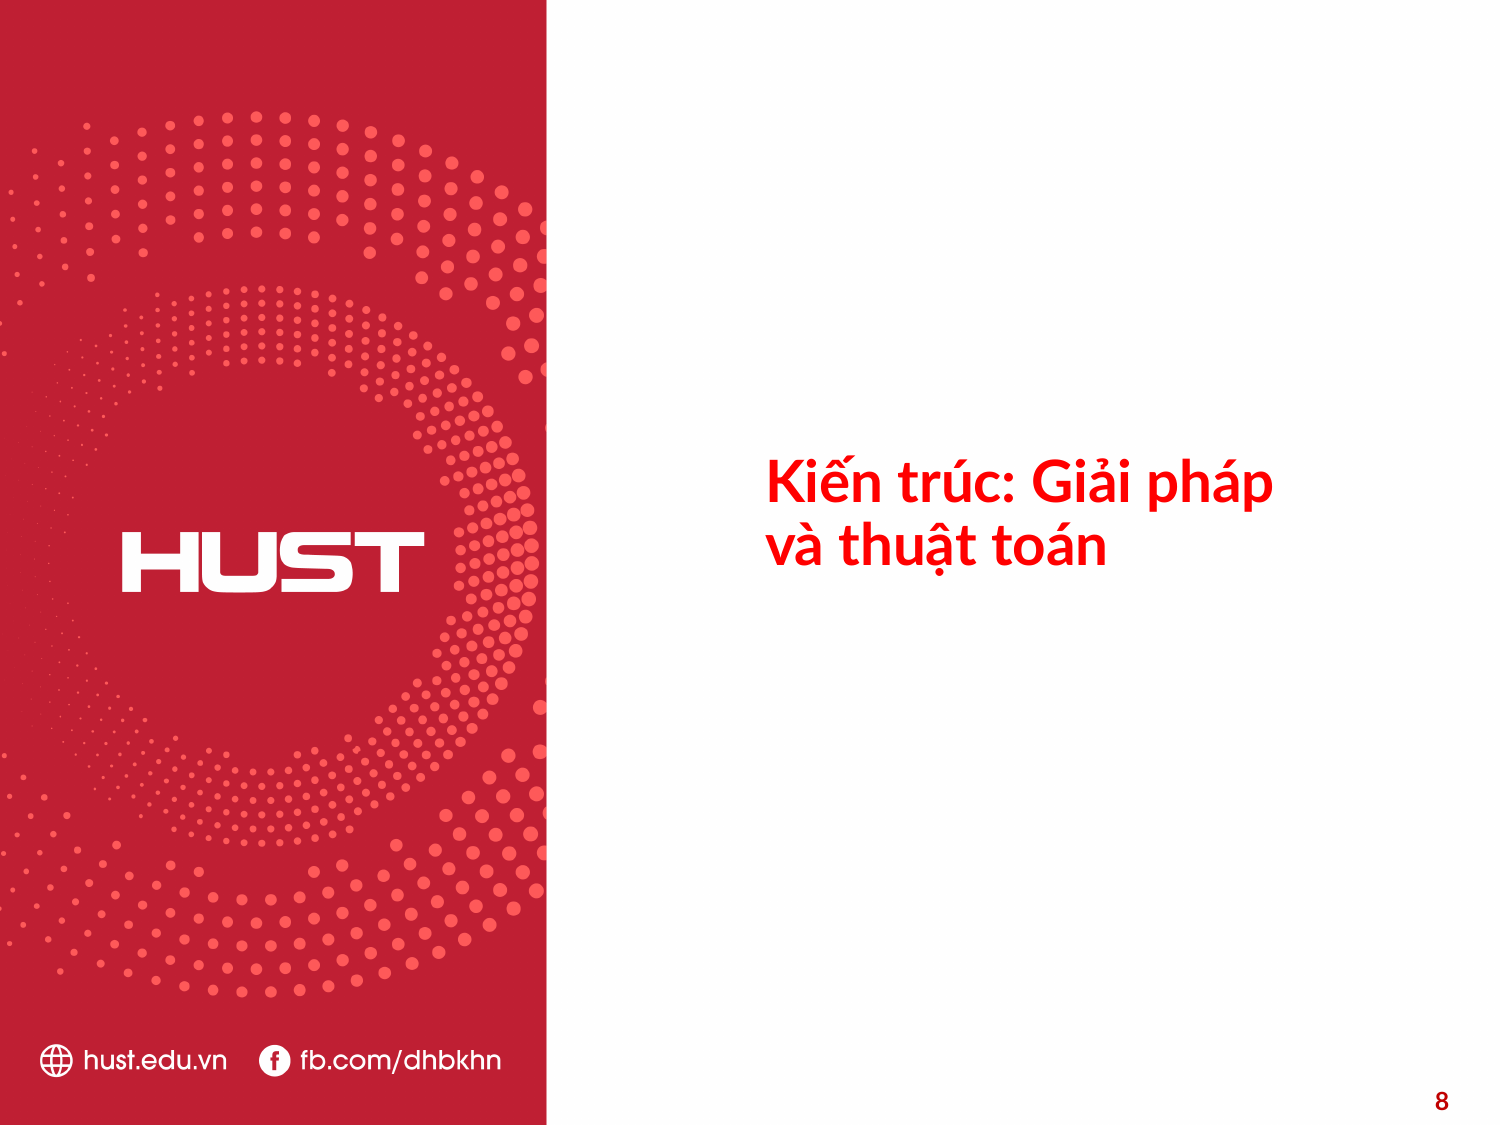

# Kiến trúc: Giải pháp và thuật toán
8